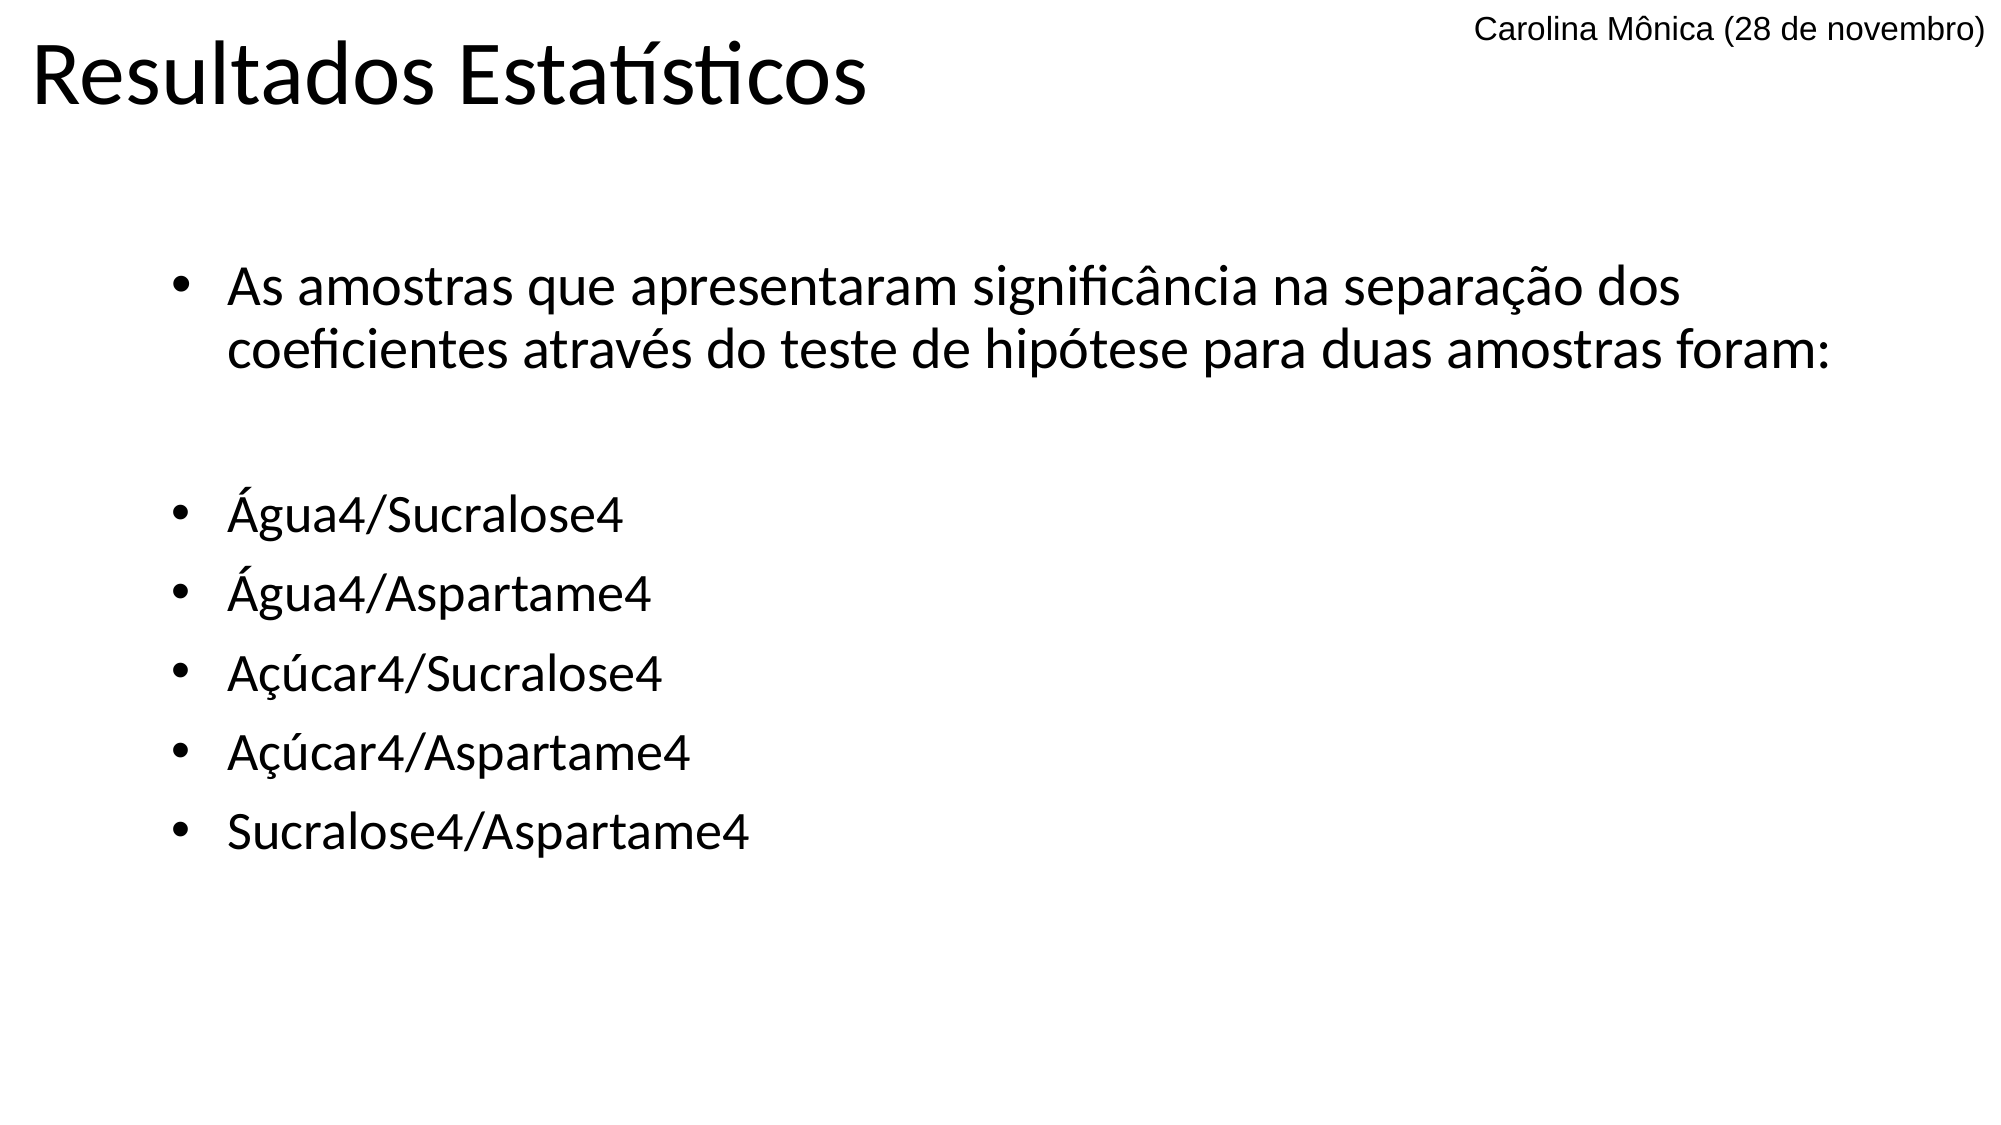

Carolina Mônica (28 de novembro)
# Resultados Estatísticos
As amostras que apresentaram significância na separação dos coeficientes através do teste de hipótese para duas amostras foram:

Água4/Sucralose4
Água4/Aspartame4
Açúcar4/Sucralose4
Açúcar4/Aspartame4
Sucralose4/Aspartame4